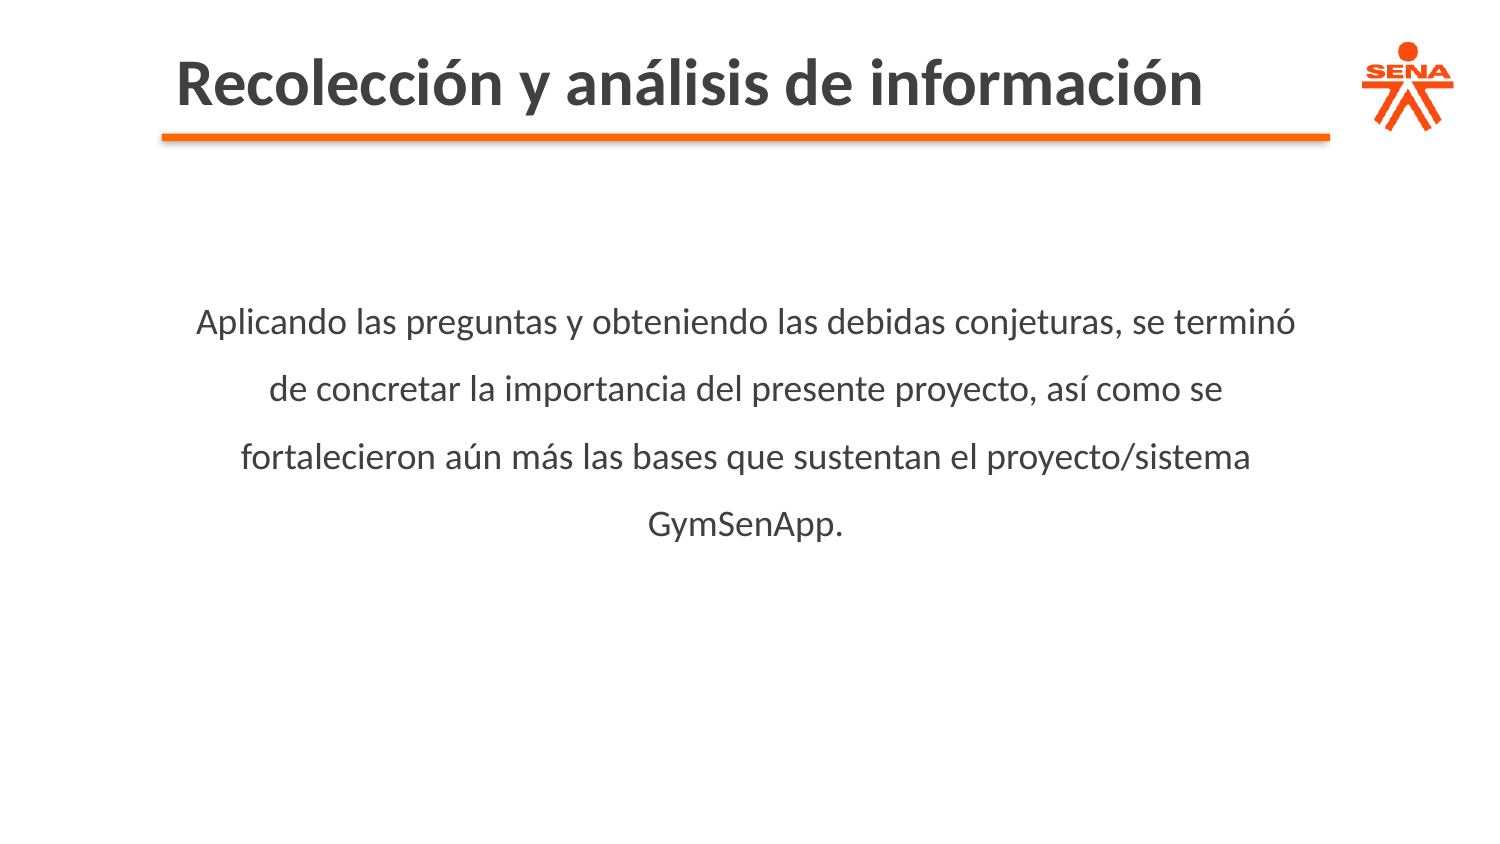

Recolección y análisis de información

Aplicando las preguntas y obteniendo las debidas conjeturas, se terminó de concretar la importancia del presente proyecto, así como se fortalecieron aún más las bases que sustentan el proyecto/sistema GymSenApp.